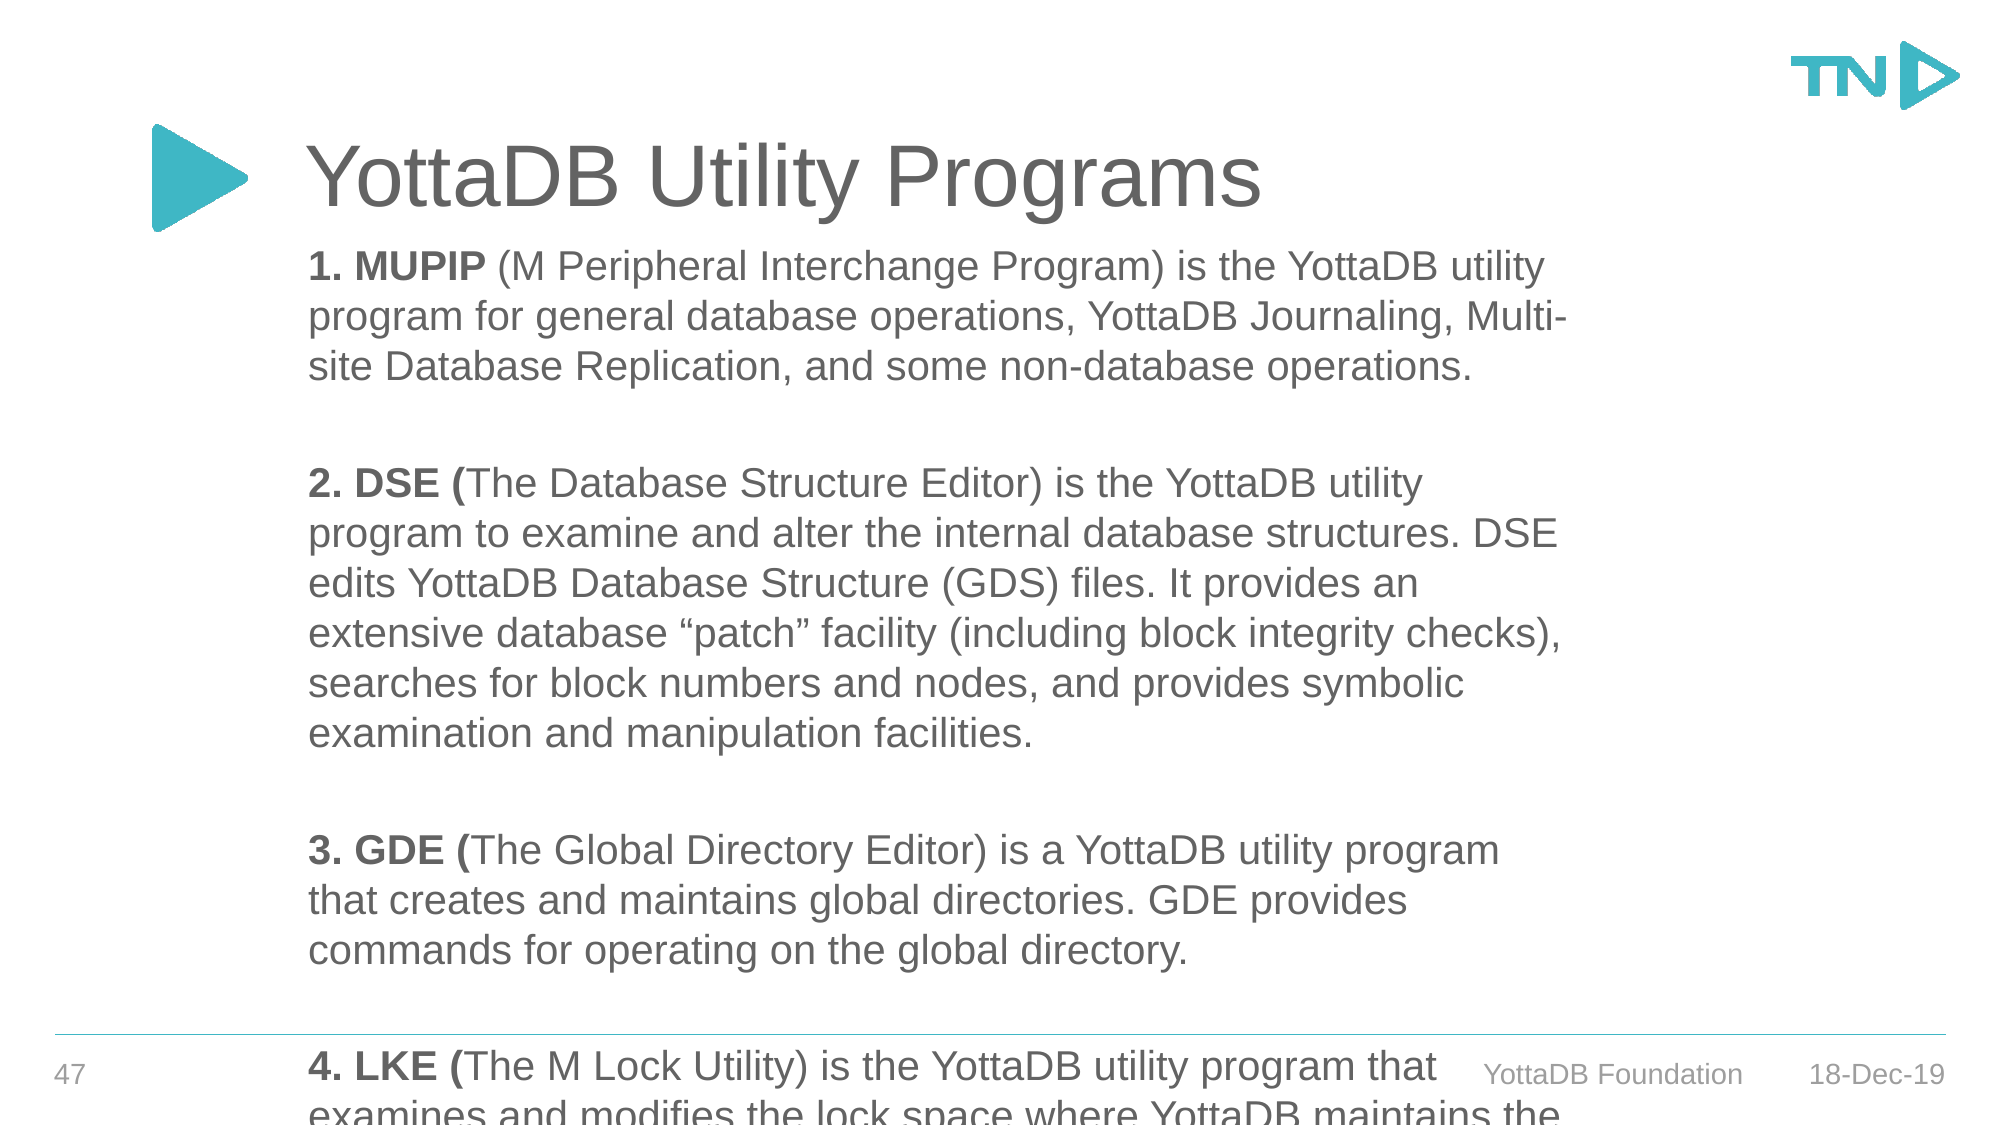

# YottaDB Utility Programs
1. MUPIP (M Peripheral Interchange Program) is the YottaDB utility program for general database operations, YottaDB Journaling, Multi-site Database Replication, and some non-database operations.

2. DSE (The Database Structure Editor) is the YottaDB utility program to examine and alter the internal database structures. DSE edits YottaDB Database Structure (GDS) files. It provides an extensive database “patch” facility (including block integrity checks), searches for block numbers and nodes, and provides symbolic examination and manipulation facilities.

3. GDE (The Global Directory Editor) is a YottaDB utility program that creates and maintains global directories. GDE provides commands for operating on the global directory.

4. LKE (The M Lock Utility) is the YottaDB utility program that examines and modifies the lock space where YottaDB maintains the current M LOCK state. LKE can monitor the locking mechanism and remove locks.

47
YottaDB Foundation
18-Dec-19